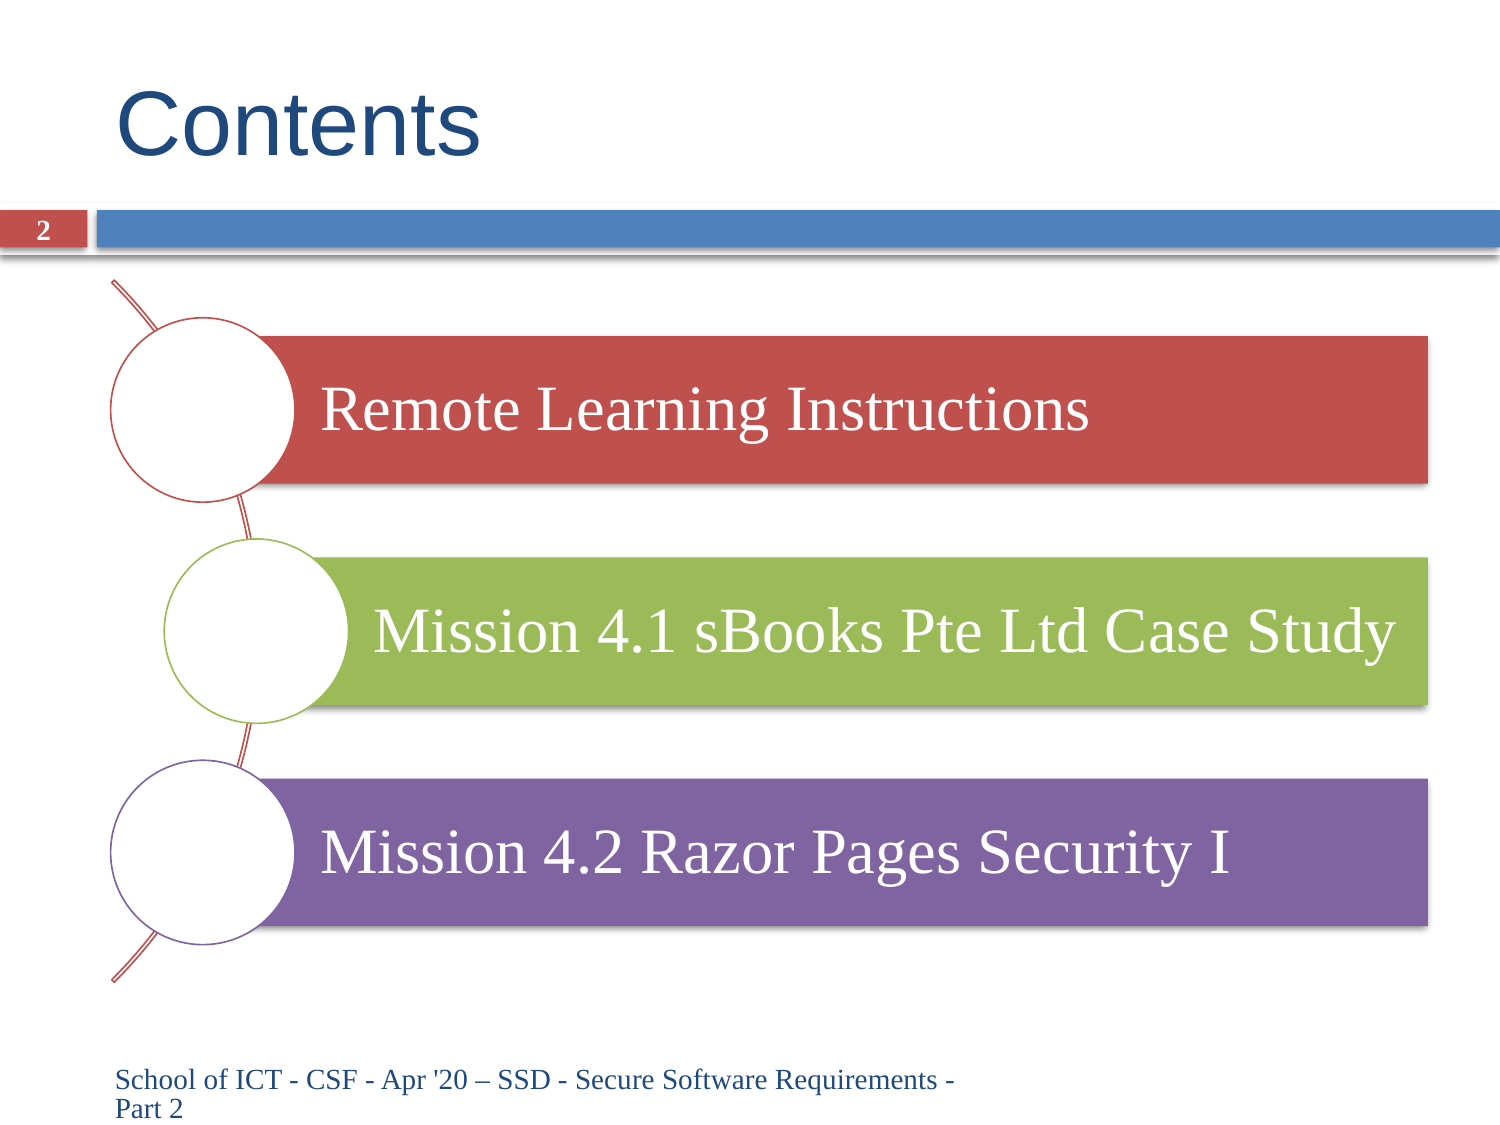

# Contents
2
Remote Learning Instructions
Mission 4.1 sBooks Pte Ltd Case Study
Mission 4.2 Razor Pages Security I
School of ICT - CSF - Apr '20 – SSD - Secure Software Requirements - Part 2